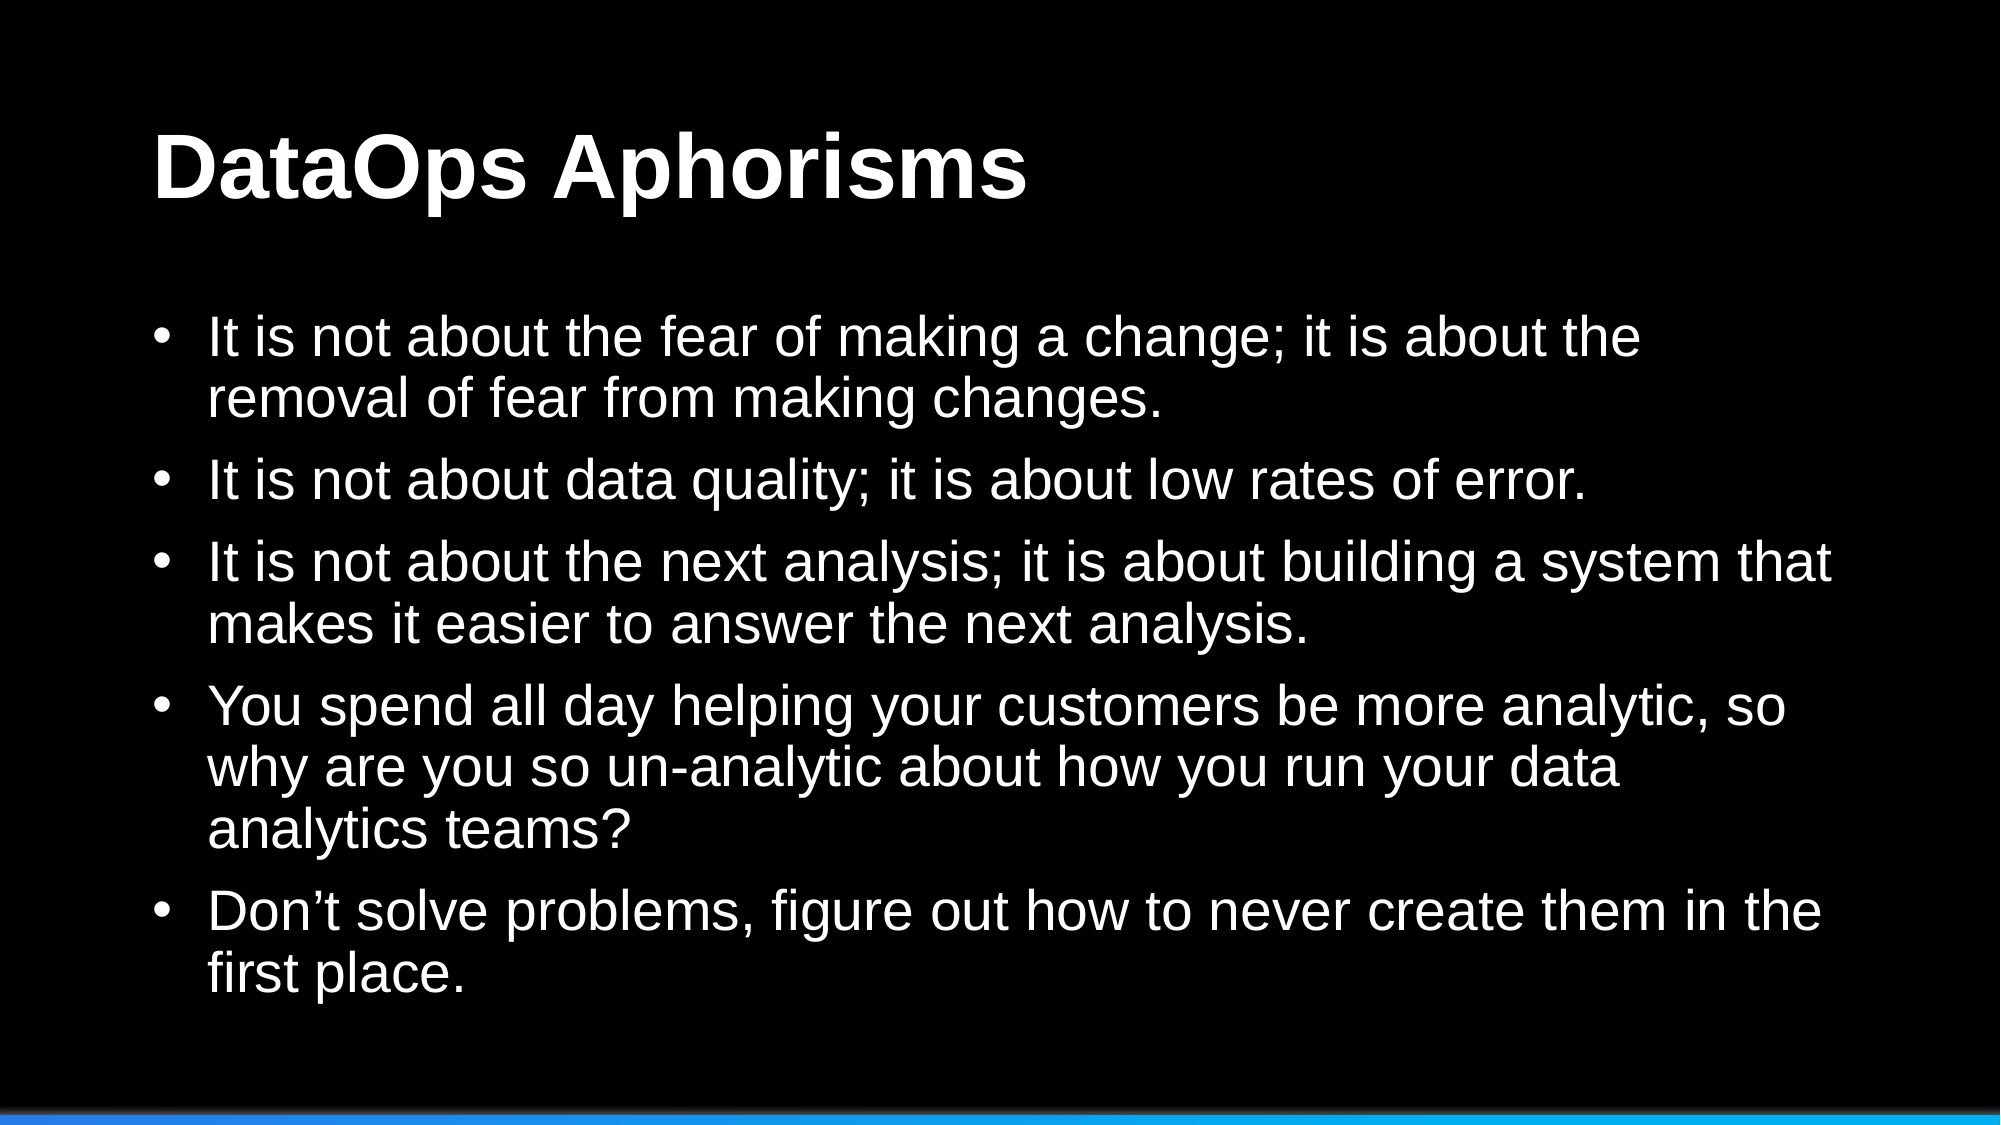

# DataOps Aphorisms
It is not about the fear of making a change; it is about the removal of fear from making changes.
It is not about data quality; it is about low rates of error.
It is not about the next analysis; it is about building a system that makes it easier to answer the next analysis.
You spend all day helping your customers be more analytic, so why are you so un-analytic about how you run your data analytics teams?
Don’t solve problems, figure out how to never create them in the first place.